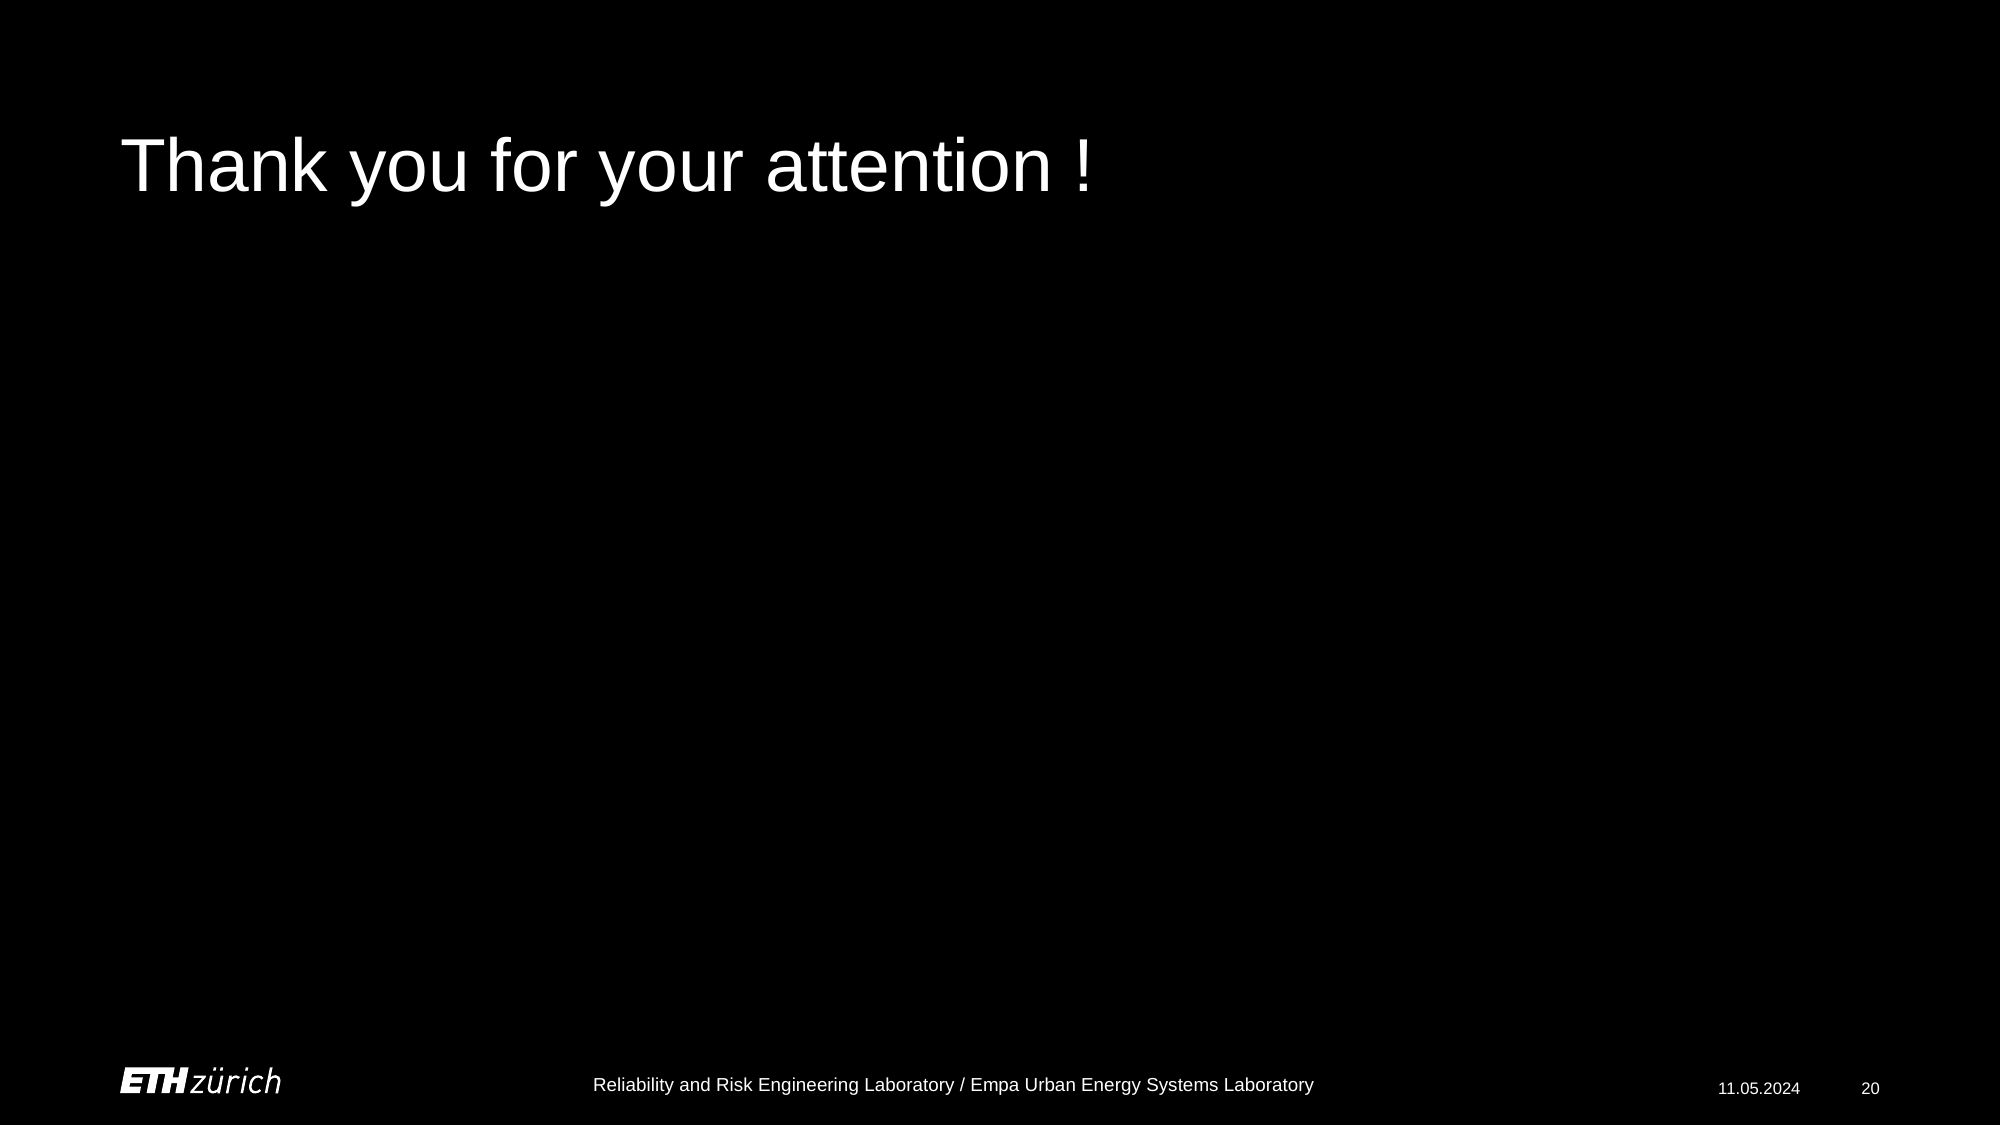

# Thank you for your attention !
Reliability and Risk Engineering Laboratory / Empa Urban Energy Systems Laboratory
11.05.2024
20